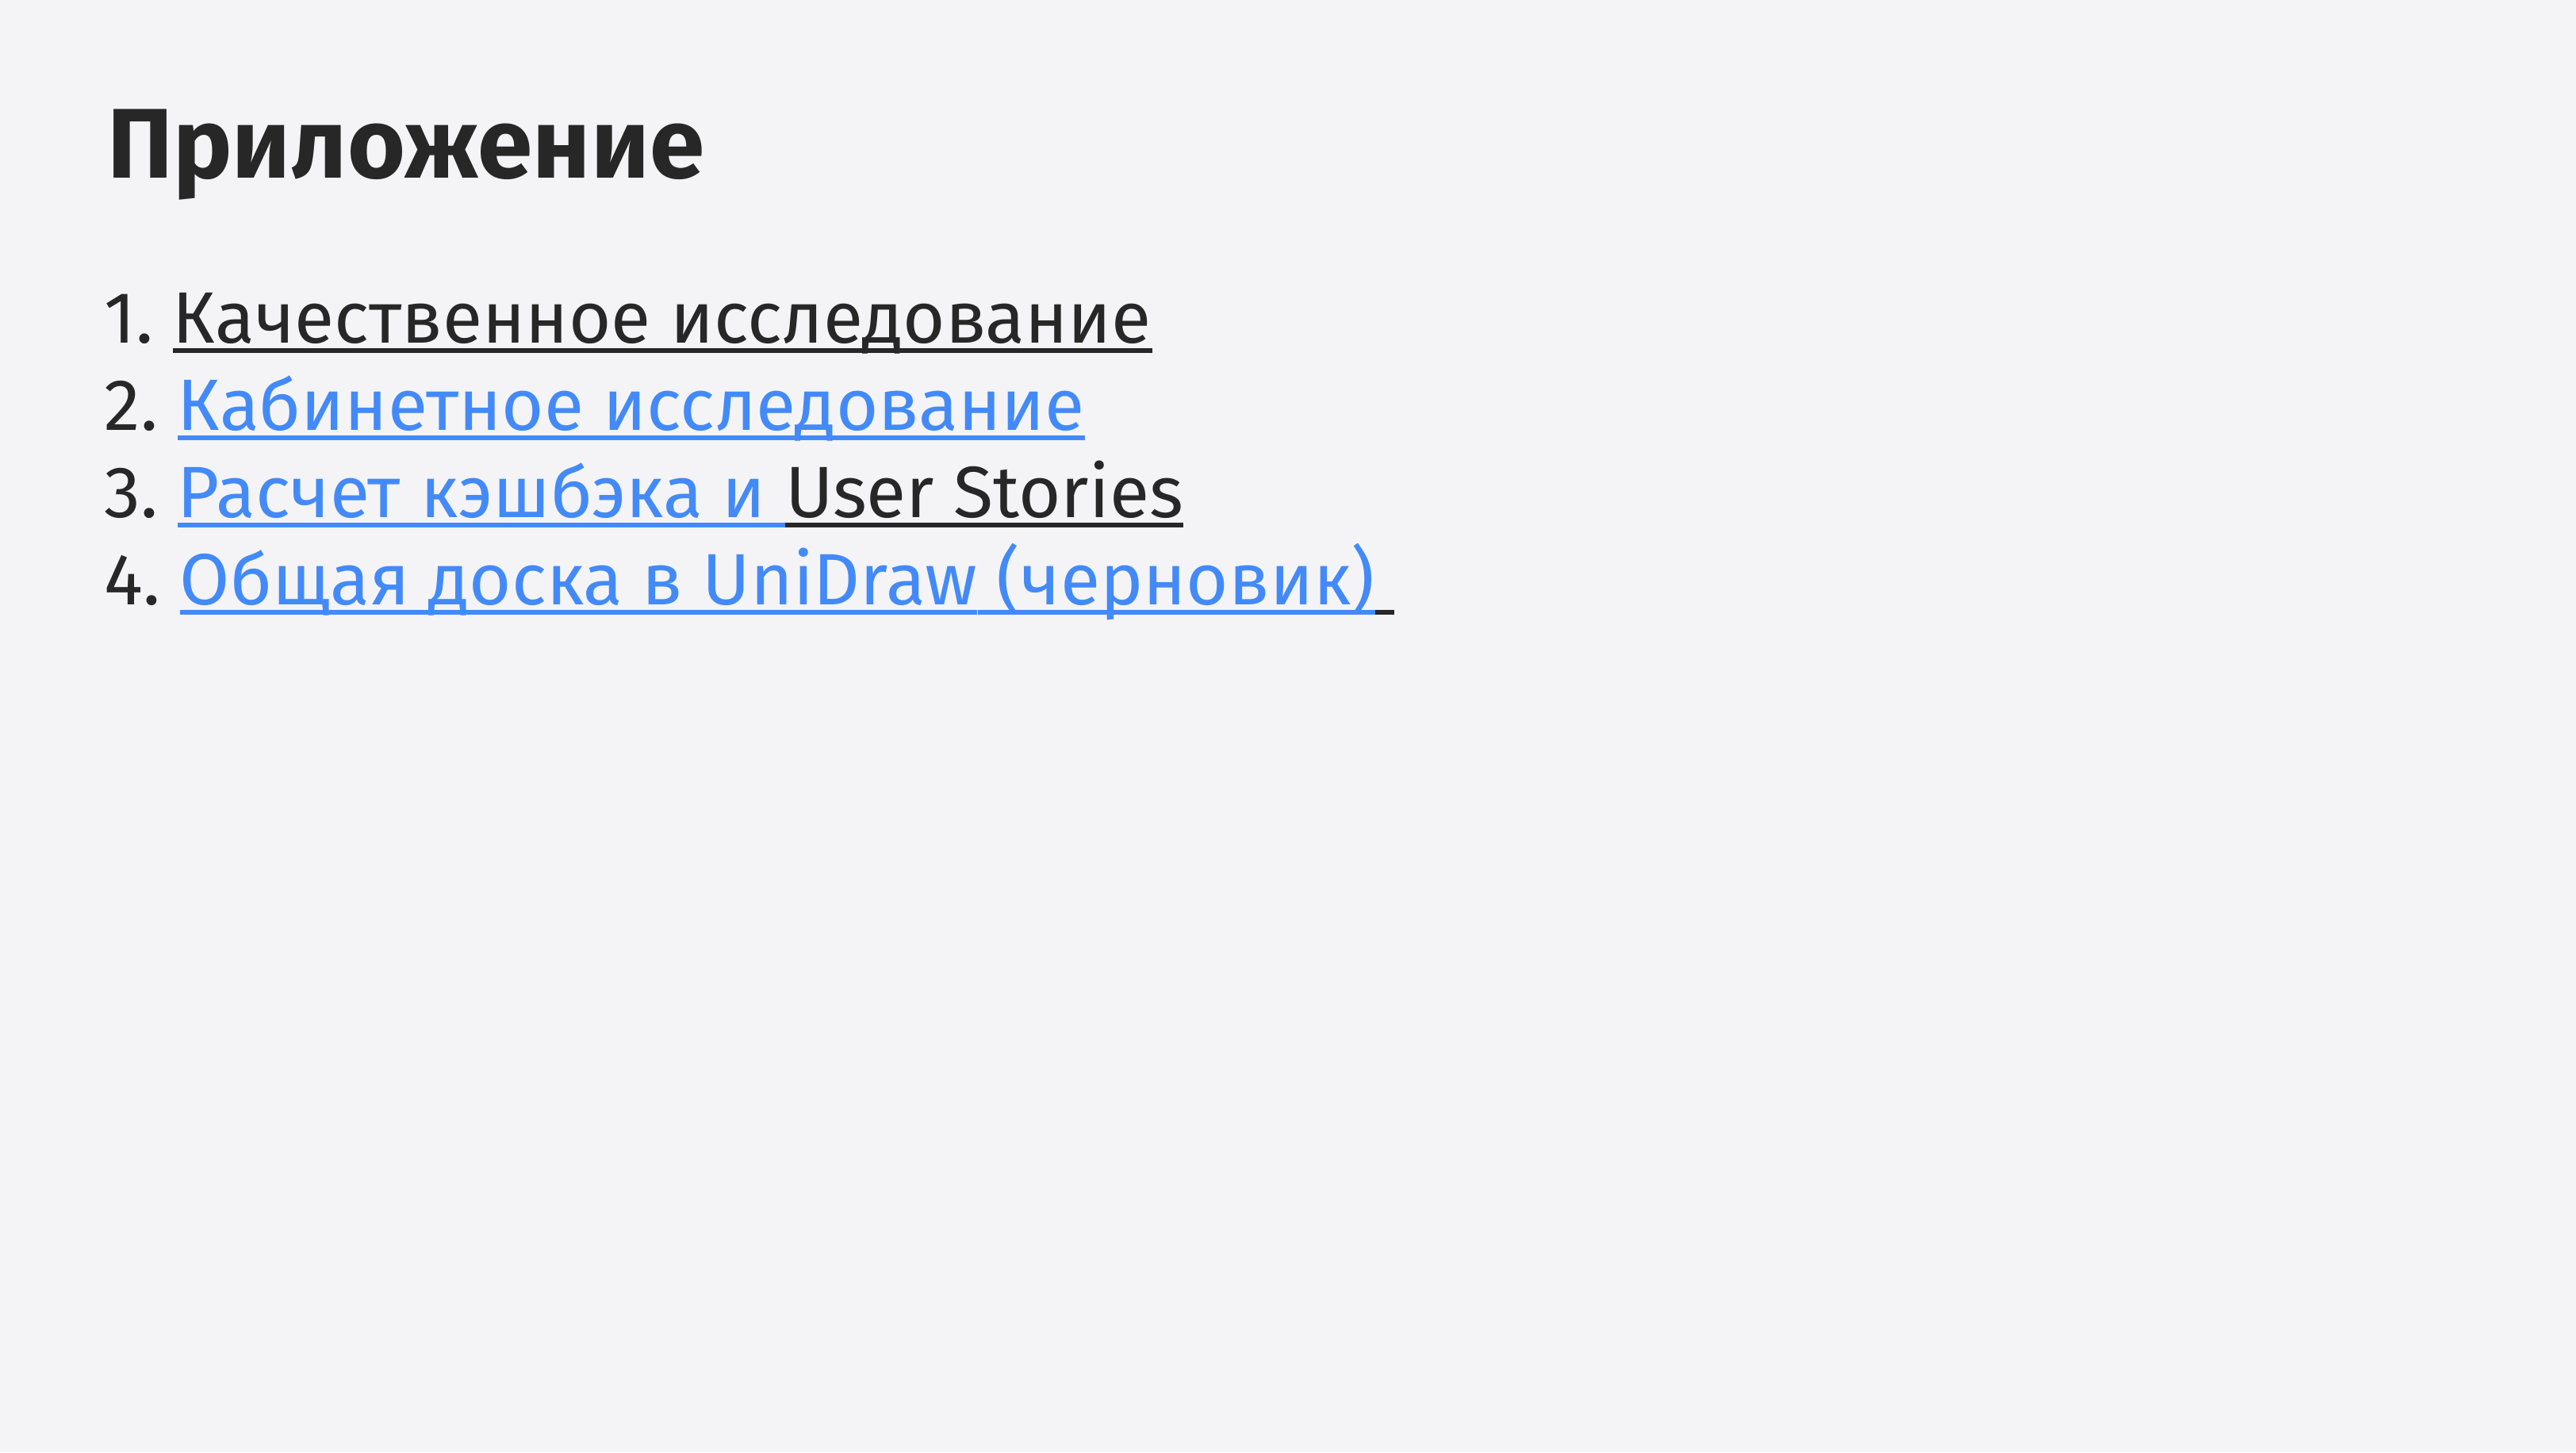

Приложение
# 1. Качественное исследование 2. Кабинетное исследование 3. Расчет кэшбэка и User Stories 4. Общая доска в UniDraw (черновик)